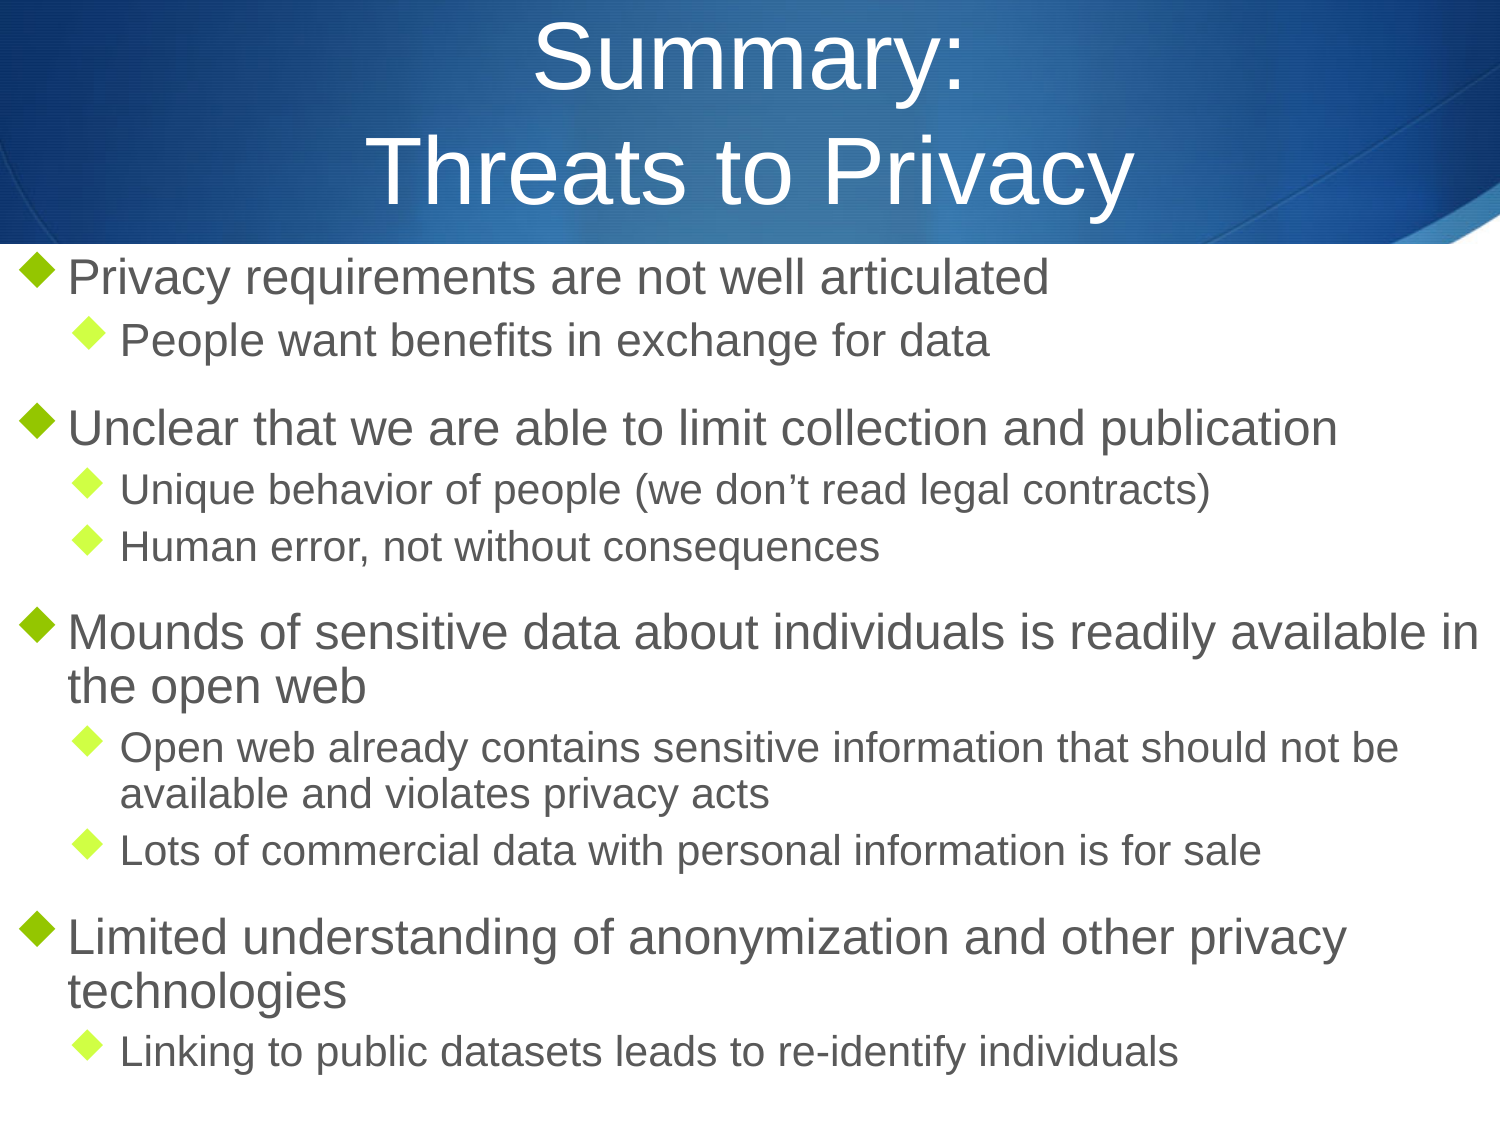

# Summary: Threats to Privacy
Privacy requirements are not well articulated
People want benefits in exchange for data
Unclear that we are able to limit collection and publication
Unique behavior of people (we don’t read legal contracts)
Human error, not without consequences
Mounds of sensitive data about individuals is readily available in the open web
Open web already contains sensitive information that should not be available and violates privacy acts
Lots of commercial data with personal information is for sale
Limited understanding of anonymization and other privacy technologies
Linking to public datasets leads to re-identify individuals